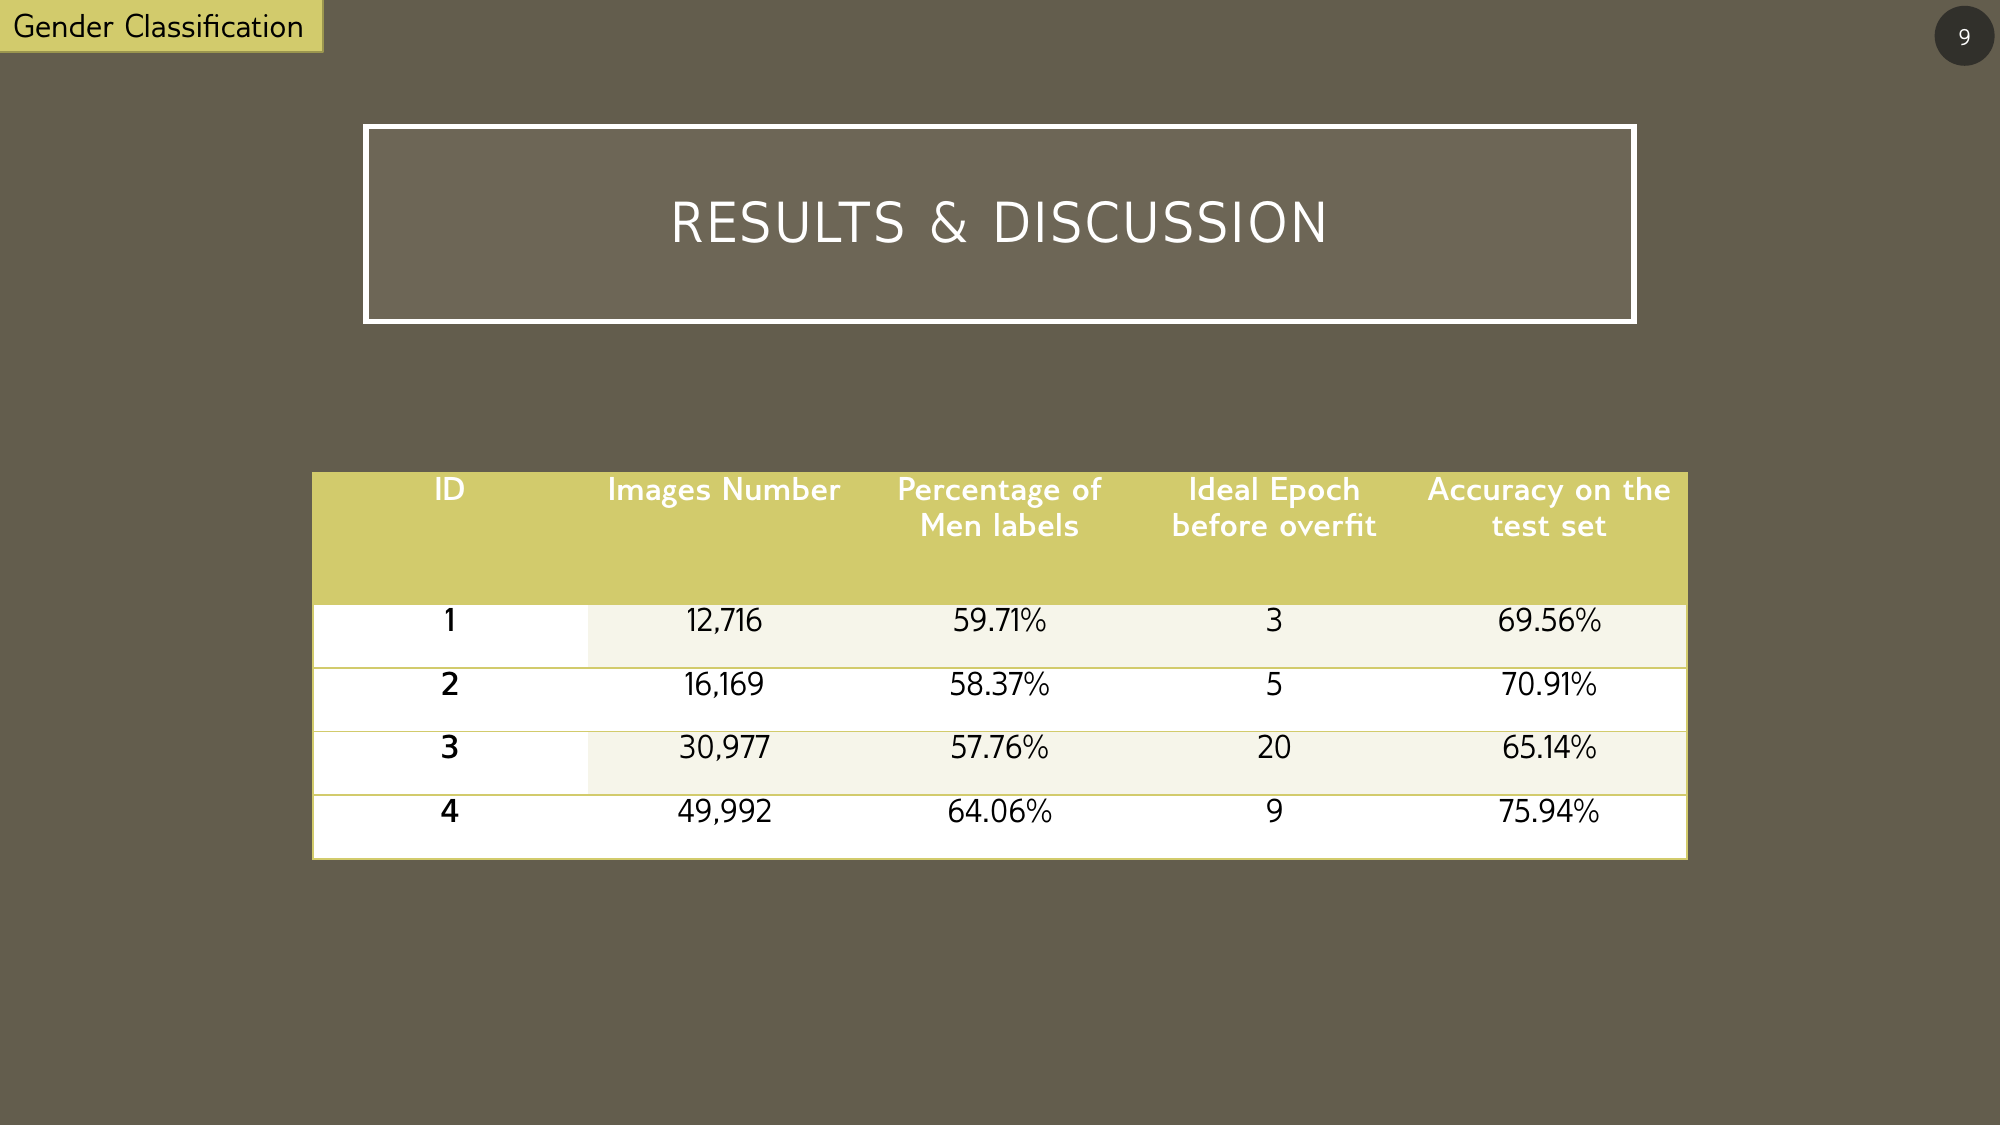

Gender Classification
9
# Results & DISCUSSION
| ID | Images Number | Percentage of Men labels | Ideal Epoch before overfit | Accuracy on the test set |
| --- | --- | --- | --- | --- |
| 1 | 12,716 | 59.71% | 3 | 69.56% |
| 2 | 16,169 | 58.37% | 5 | 70.91% |
| 3 | 30,977 | 57.76% | 20 | 65.14% |
| 4 | 49,992 | 64.06% | 9 | 75.94% |